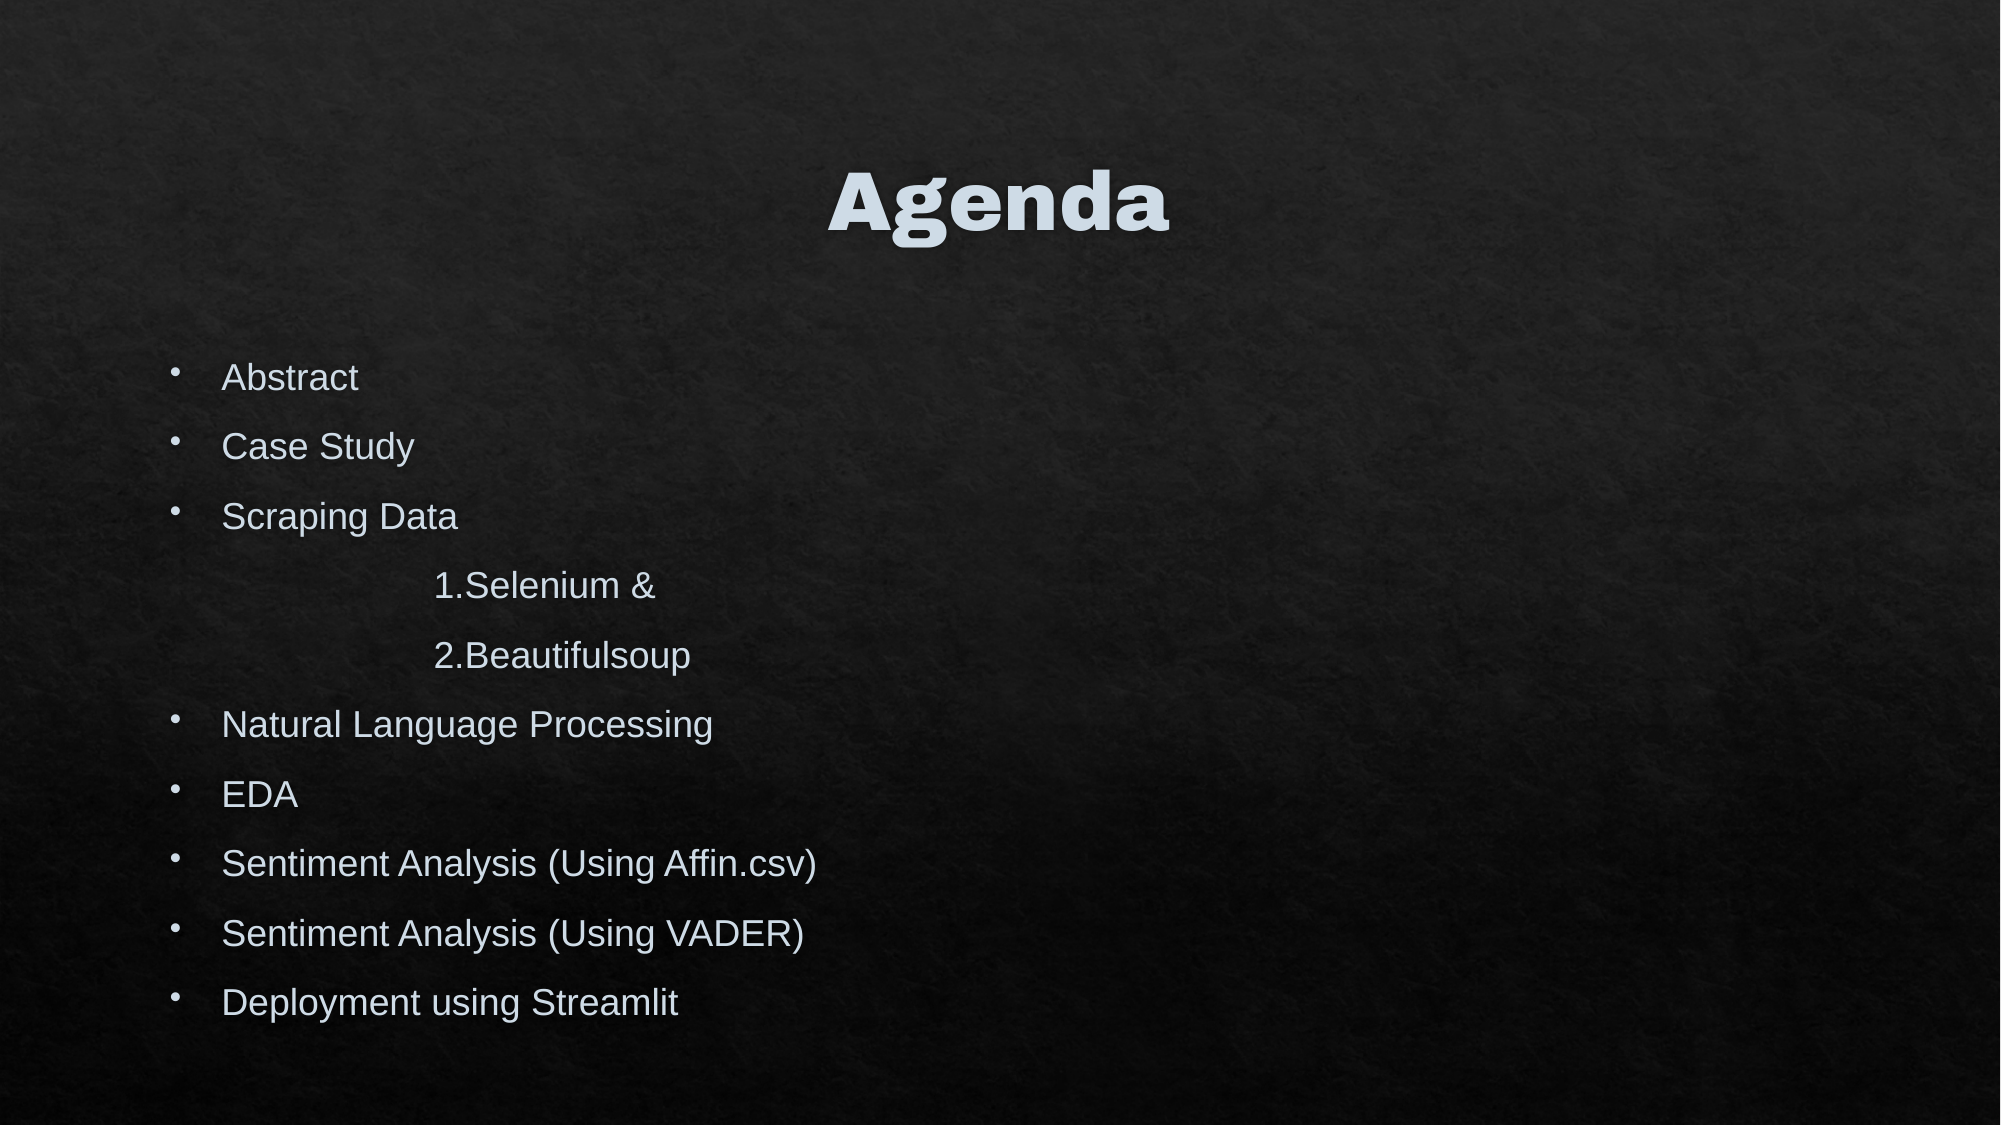

# Agenda
Abstract
Case Study
Scraping Data
                         1.Selenium &
                         2.Beautifulsoup
Natural Language Processing
EDA
Sentiment Analysis (Using Affin.csv)
Sentiment Analysis (Using VADER)
Deployment using Streamlit